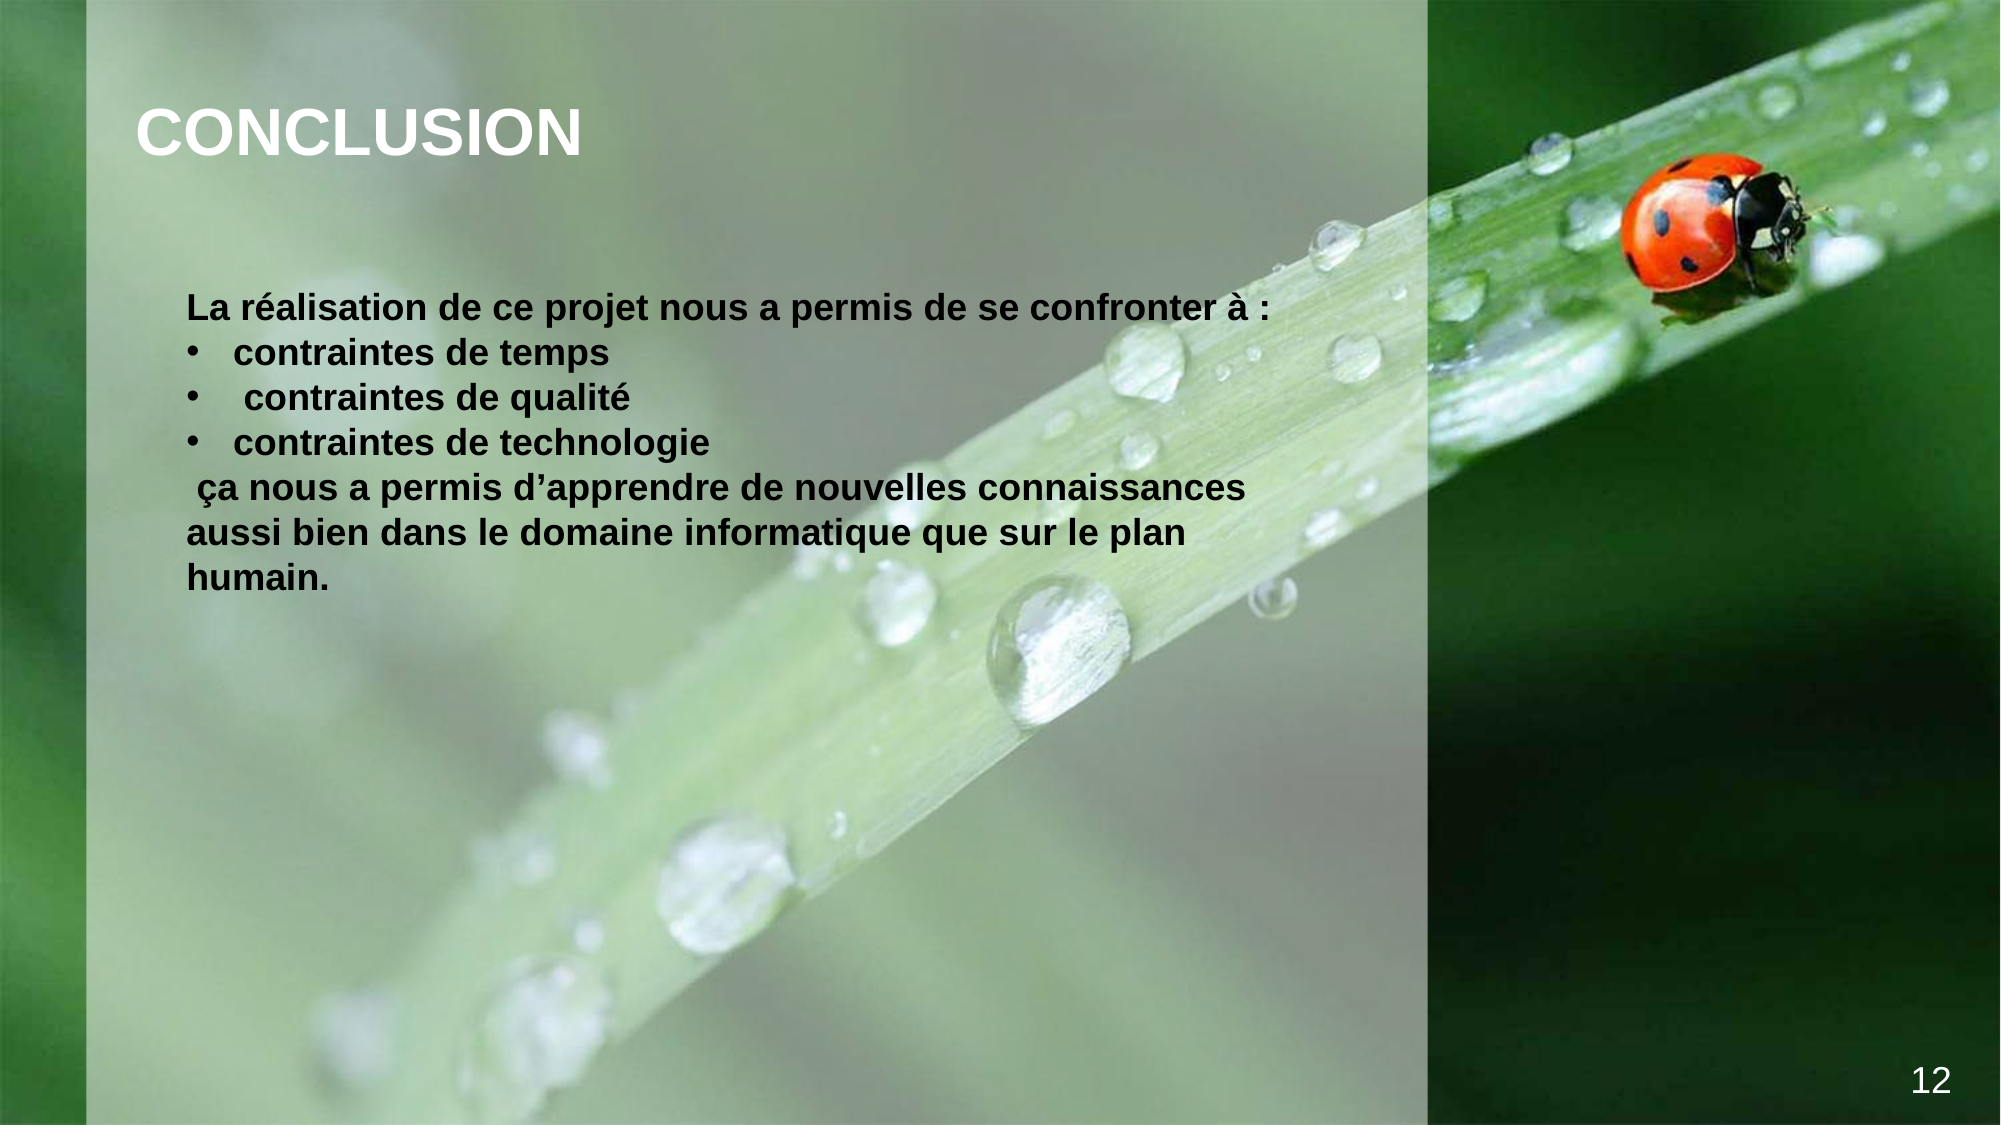

CONCLUSION
La réalisation de ce projet nous a permis de se confronter à :
contraintes de temps
 contraintes de qualité
contraintes de technologie
 ça nous a permis d’apprendre de nouvelles connaissances aussi bien dans le domaine informatique que sur le plan humain.

12